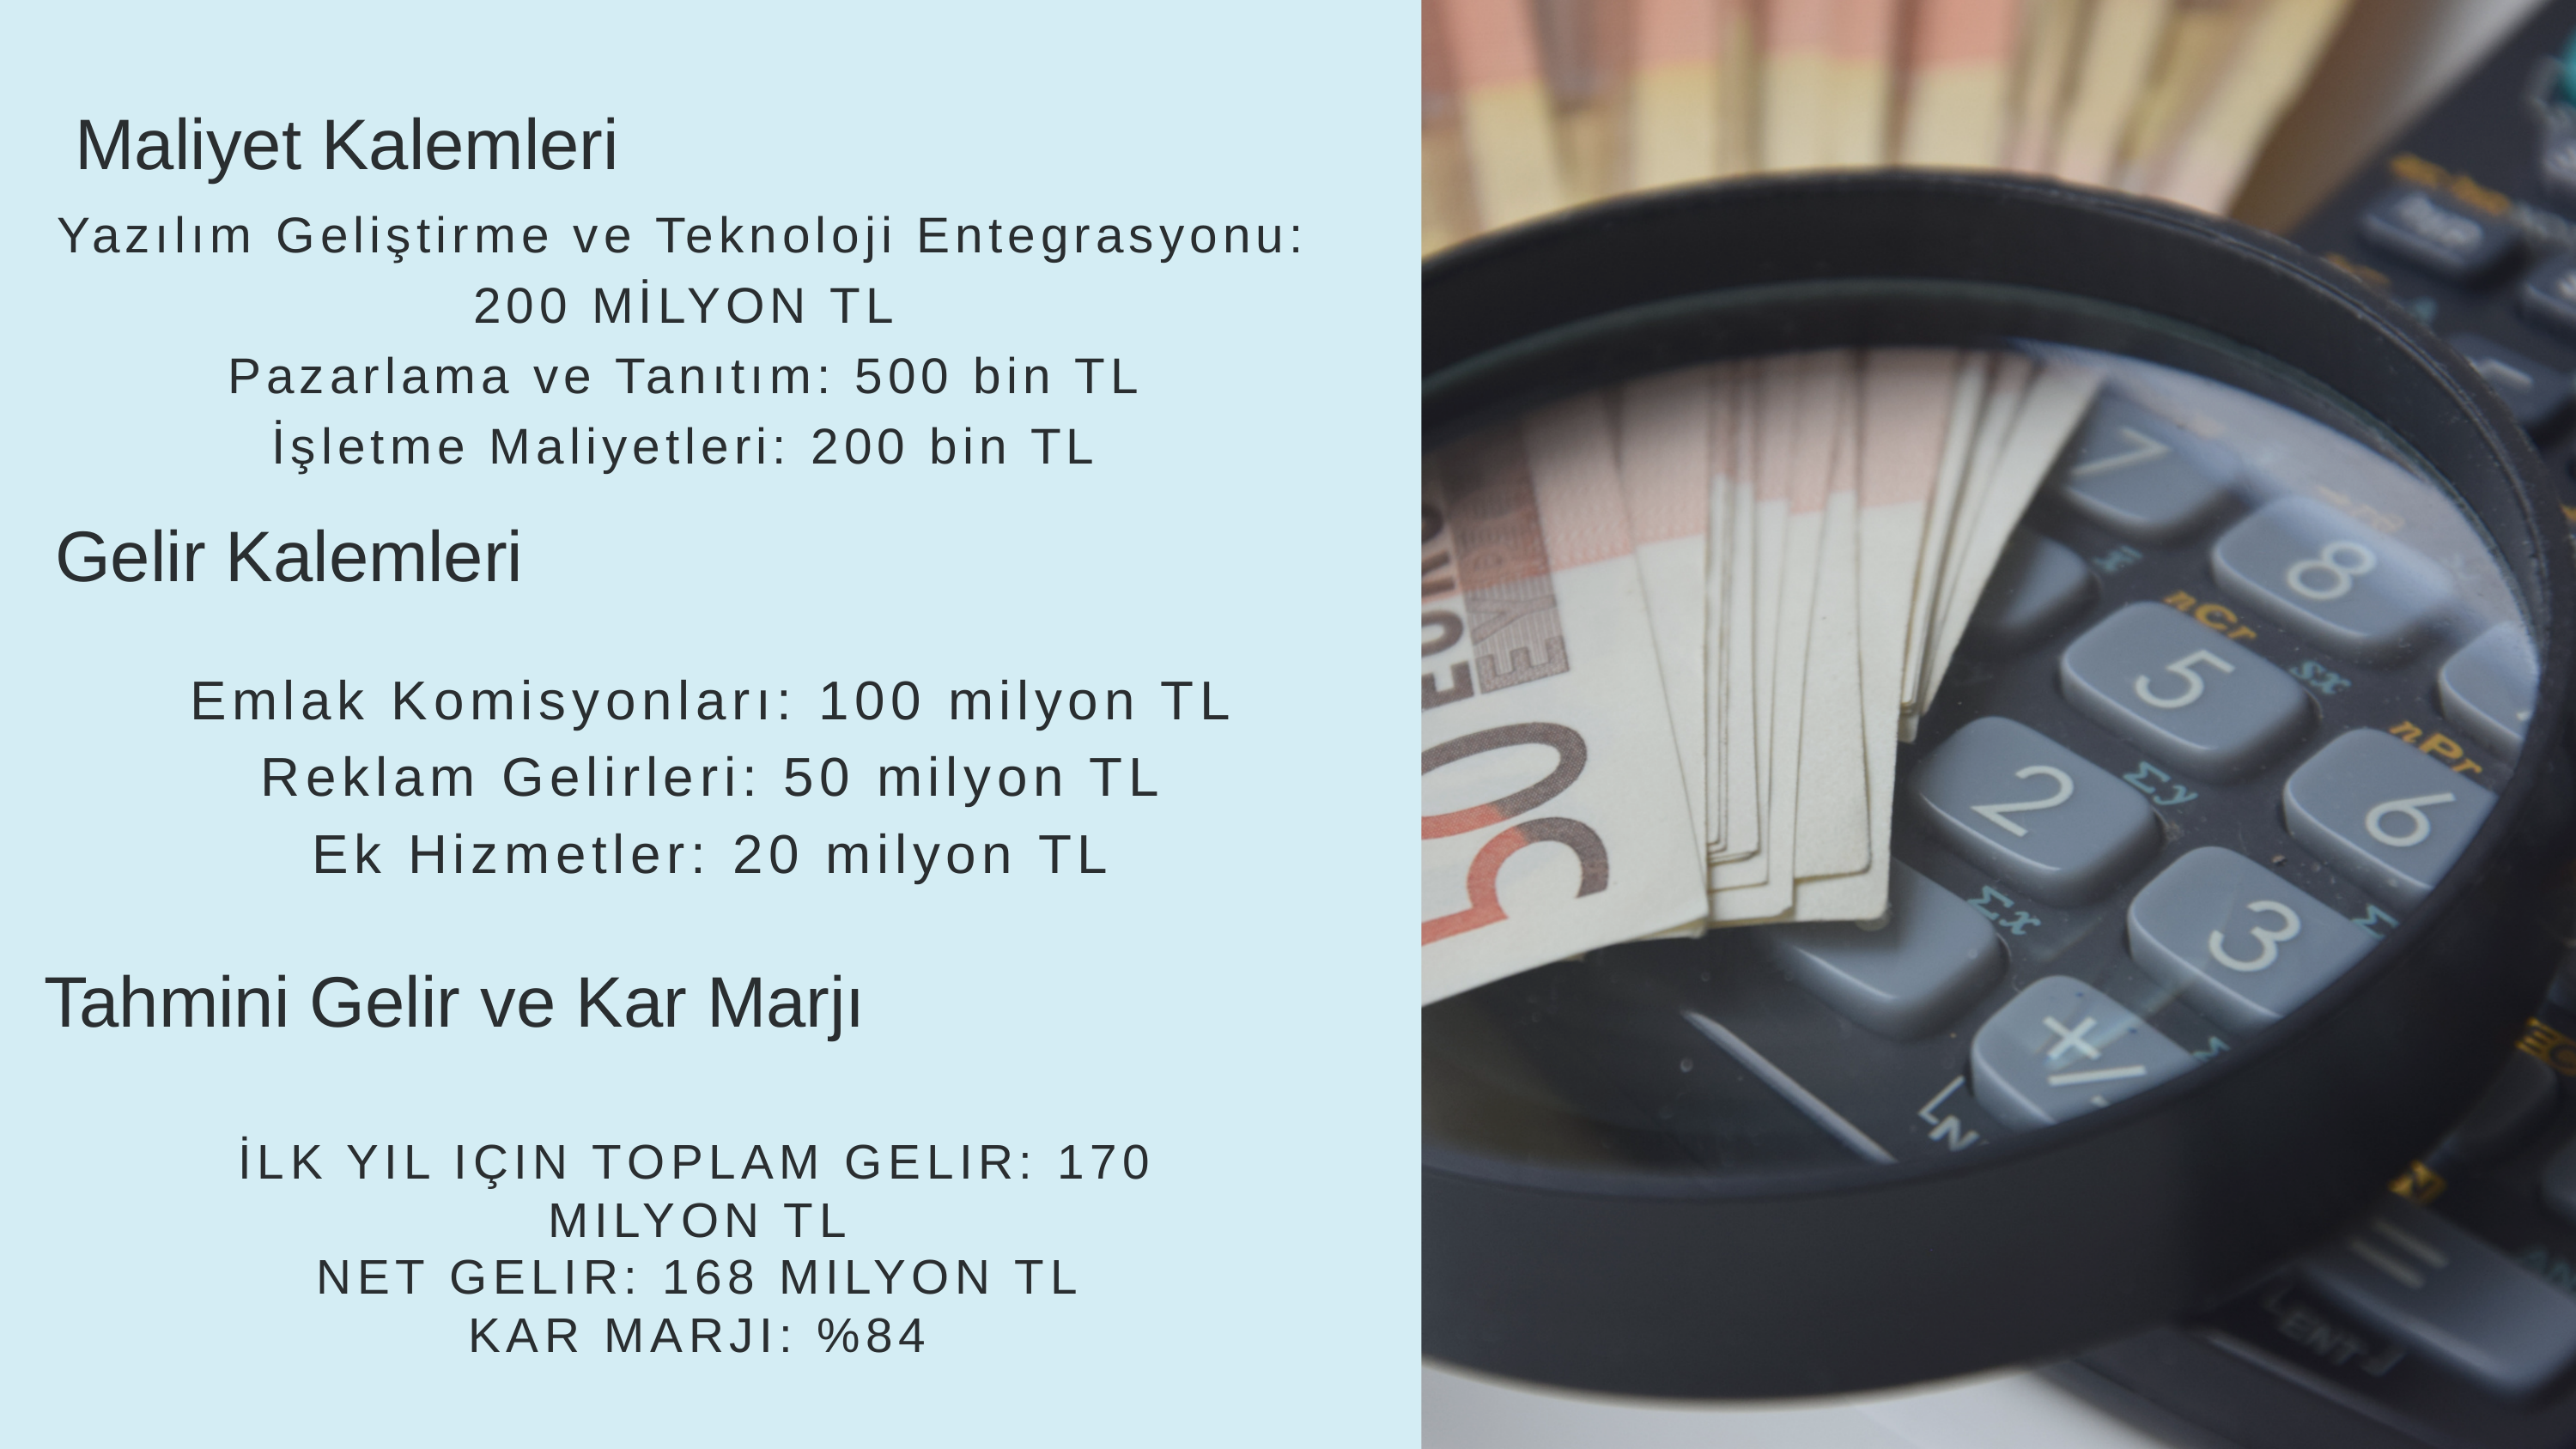

Yazılım Geliştirme ve Teknoloji Entegrasyonu: 200 MİLYON TL
Pazarlama ve Tanıtım: 500 bin TL
İşletme Maliyetleri: 200 bin TL
Maliyet Kalemleri
 Gelir Kalemleri

Emlak Komisyonları: 100 milyon TL
Reklam Gelirleri: 50 milyon TL
Ek Hizmetler: 20 milyon TL
Tahmini Gelir ve Kar Marjı

İLK YIL IÇIN TOPLAM GELIR: 170 MILYON TL
NET GELIR: 168 MILYON TL
KAR MARJI: %84